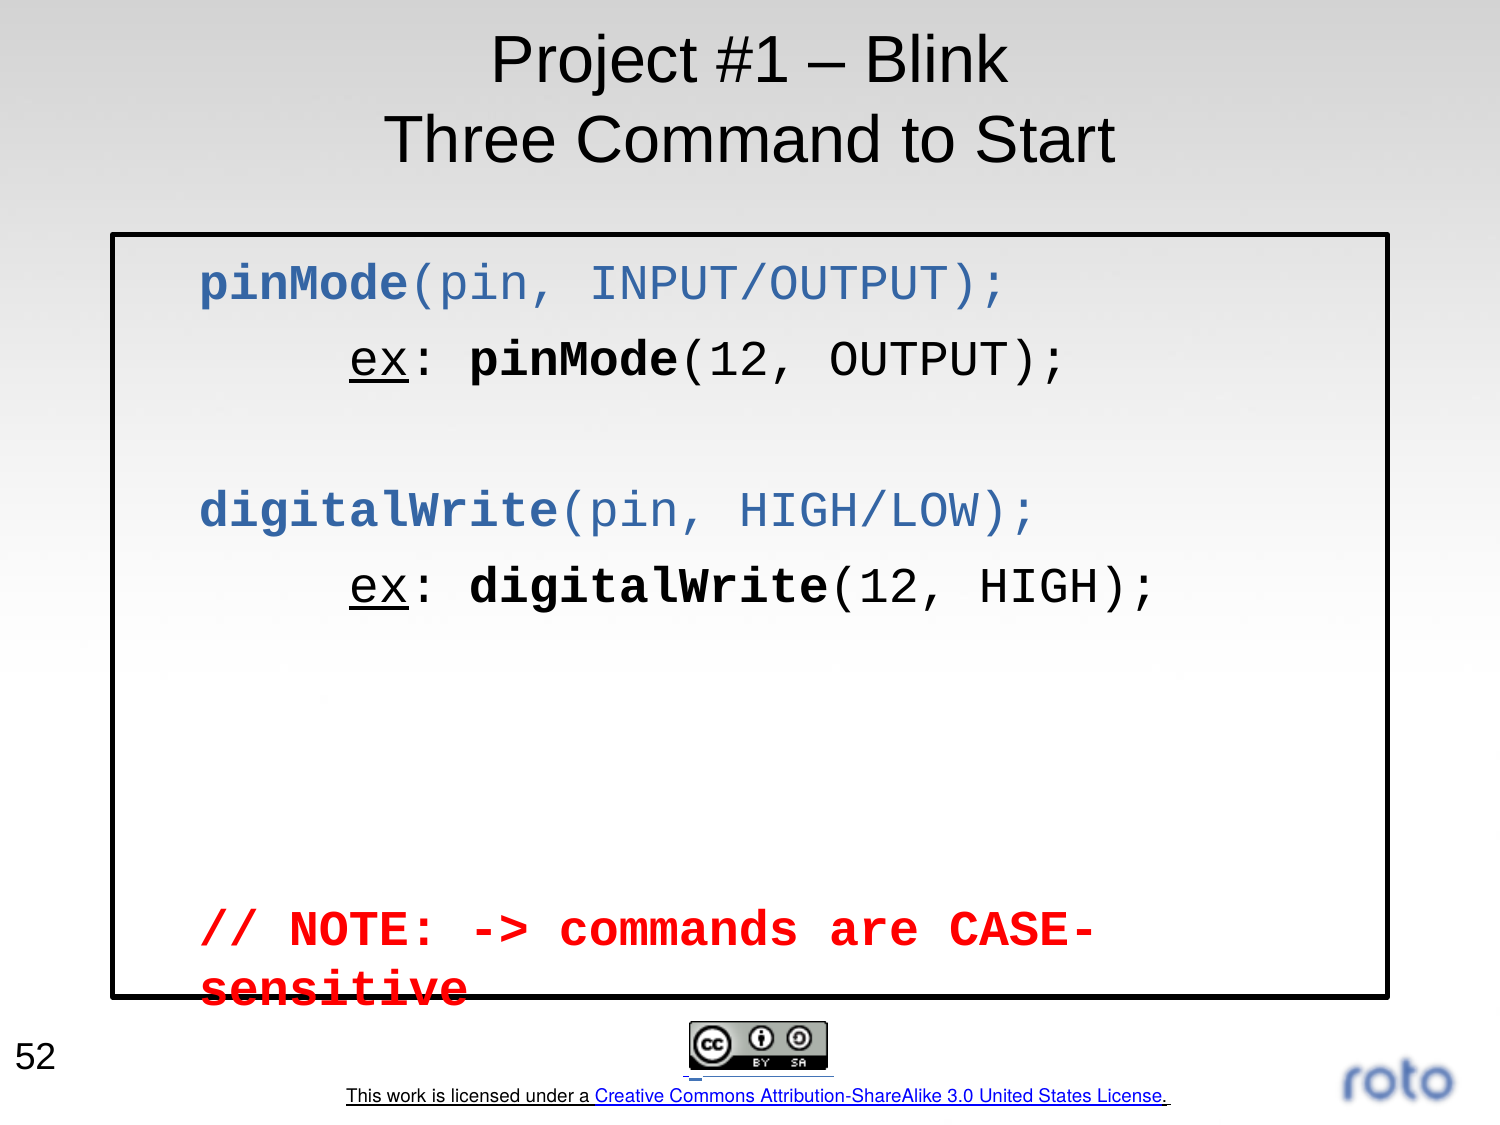

Project #1 – Blink
Three Command to Start
# pinMode(pin, INPUT/OUTPUT);
	ex: pinMode(12, OUTPUT);

digitalWrite(pin, HIGH/LOW);
	ex: digitalWrite(12, HIGH);

// NOTE: -> commands are CASE-sensitive